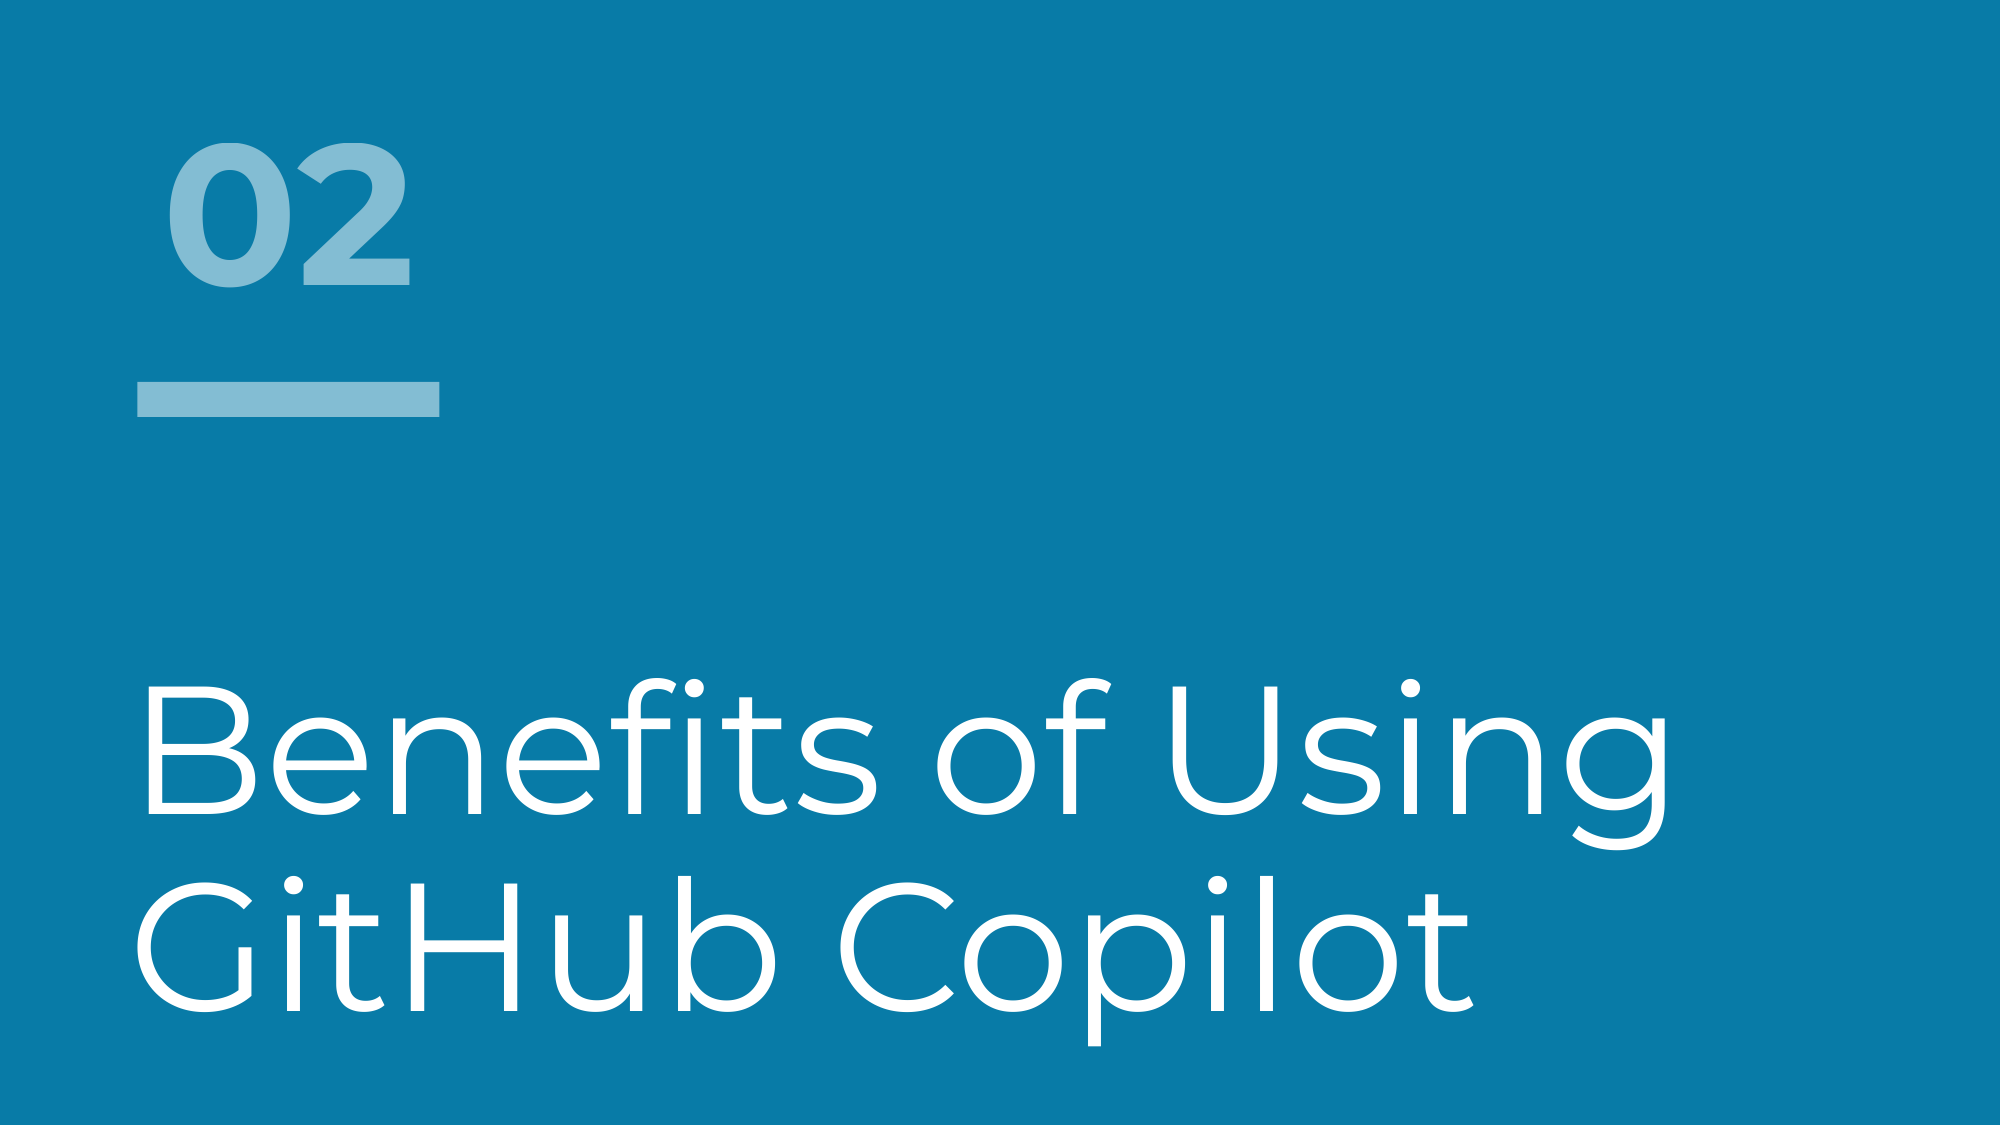

# 02
Benefits of Using GitHub Copilot